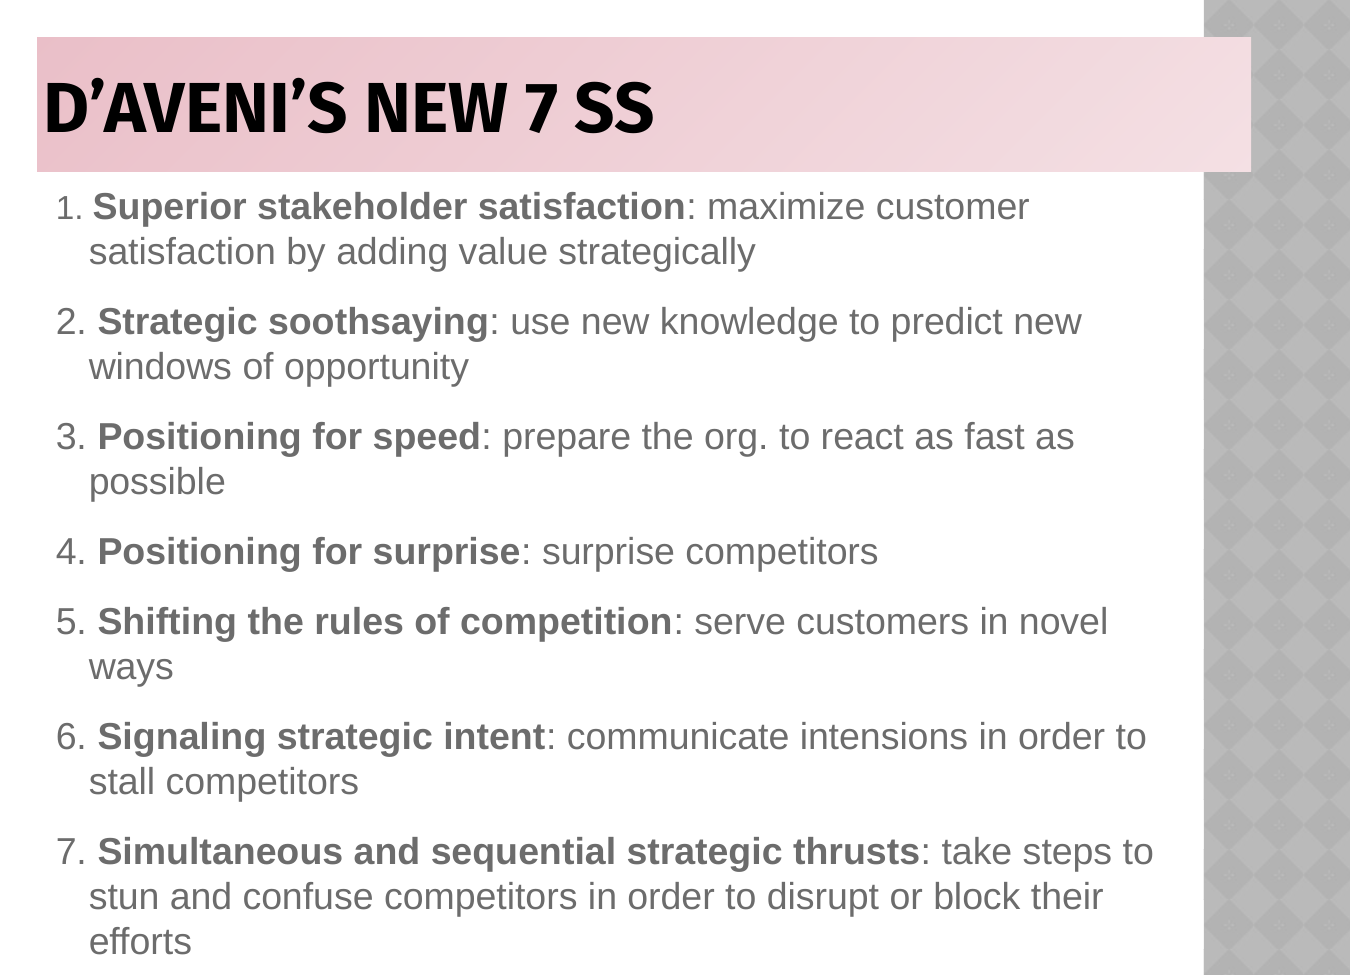

# D’Aveni’s new 7 Ss
1. Superior stakeholder satisfaction: maximize customer satisfaction by adding value strategically
2. Strategic soothsaying: use new knowledge to predict new windows of opportunity
3. Positioning for speed: prepare the org. to react as fast as possible
4. Positioning for surprise: surprise competitors
5. Shifting the rules of competition: serve customers in novel ways
6. Signaling strategic intent: communicate intensions in order to stall competitors
7. Simultaneous and sequential strategic thrusts: take steps to stun and confuse competitors in order to disrupt or block their efforts